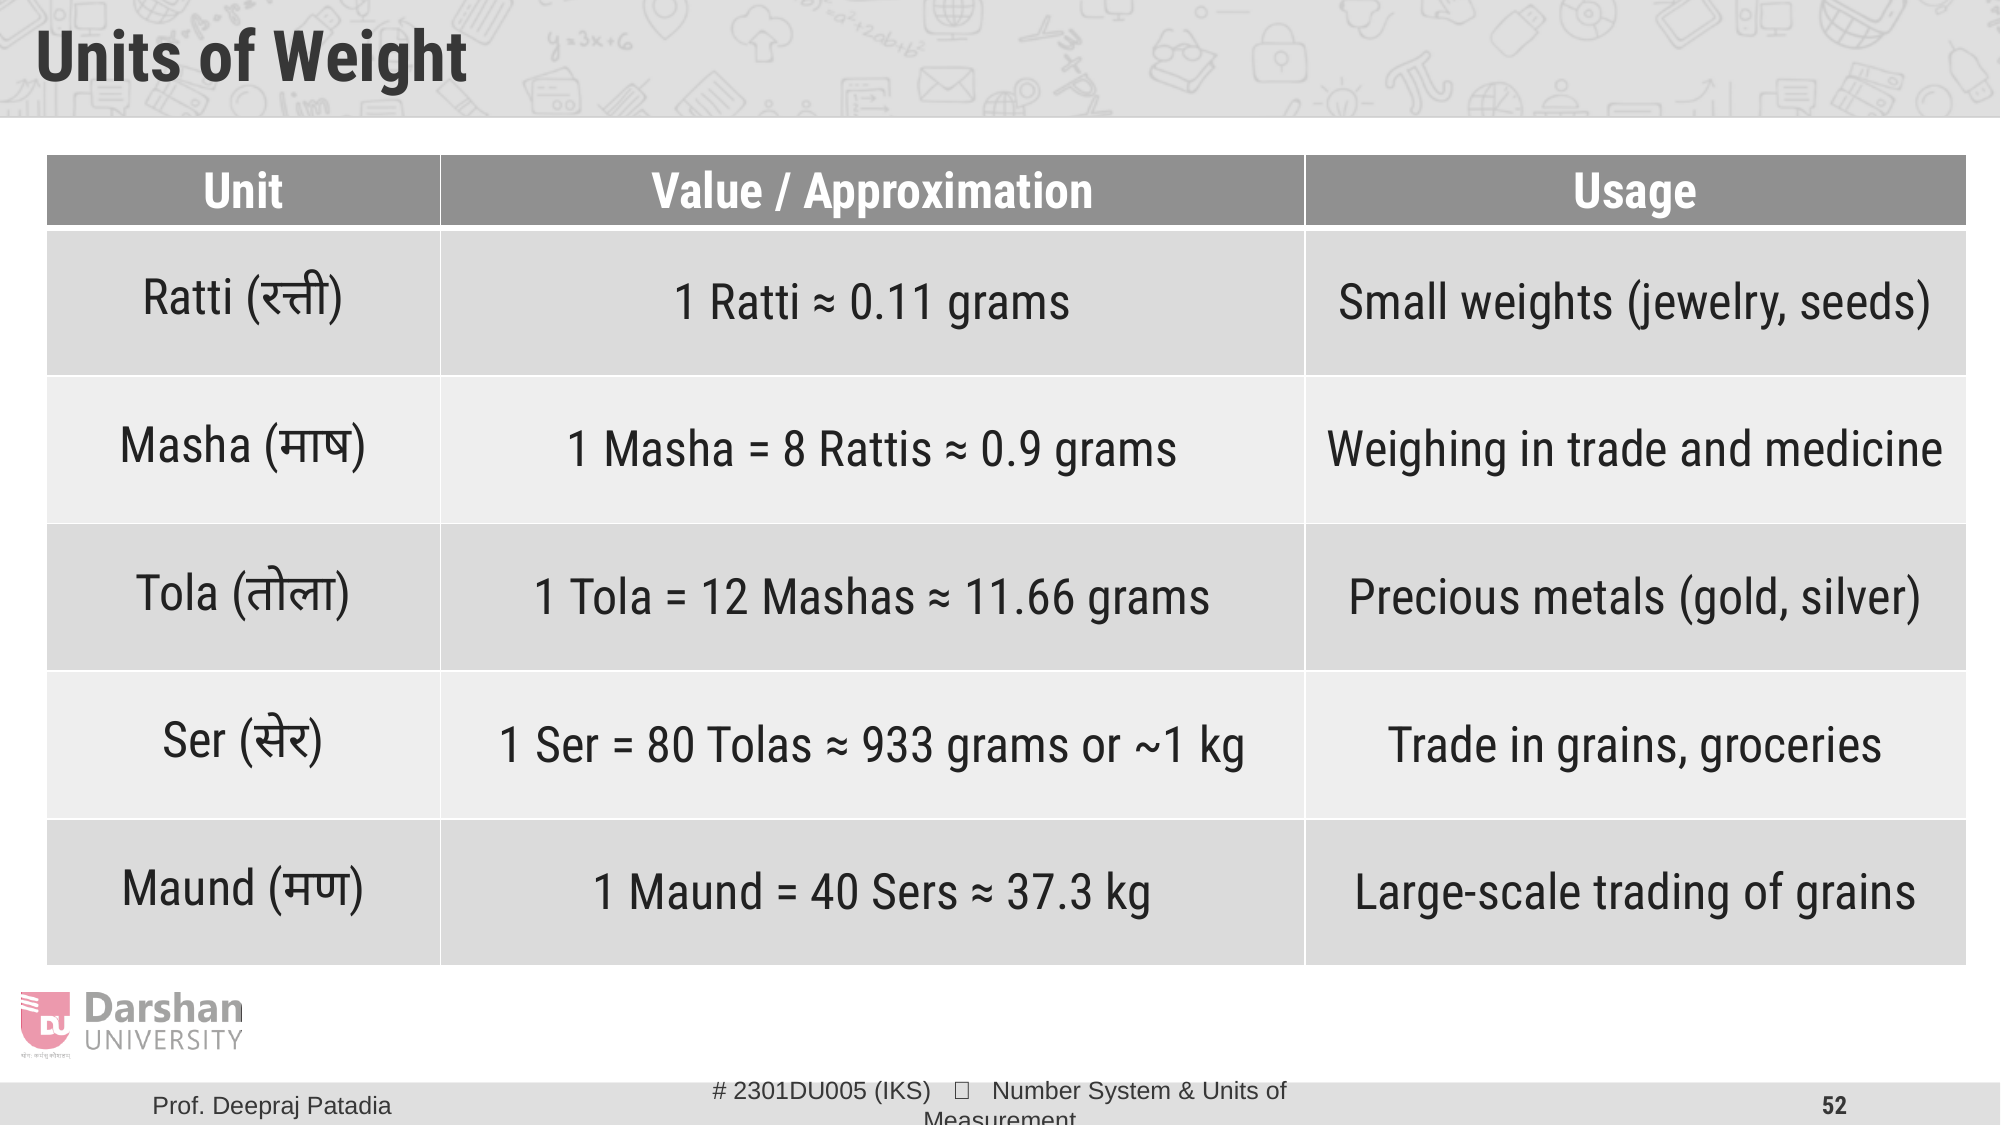

# Units of Weight
| Unit | Value / Approximation | Usage |
| --- | --- | --- |
| Ratti (रत्ती) | 1 Ratti ≈ 0.11 grams | Small weights (jewelry, seeds) |
| Masha (माष) | 1 Masha = 8 Rattis ≈ 0.9 grams | Weighing in trade and medicine |
| Tola (तोला) | 1 Tola = 12 Mashas ≈ 11.66 grams | Precious metals (gold, silver) |
| Ser (सेर) | 1 Ser = 80 Tolas ≈ 933 grams or ~1 kg | Trade in grains, groceries |
| Maund (मण) | 1 Maund = 40 Sers ≈ 37.3 kg | Large-scale trading of grains |